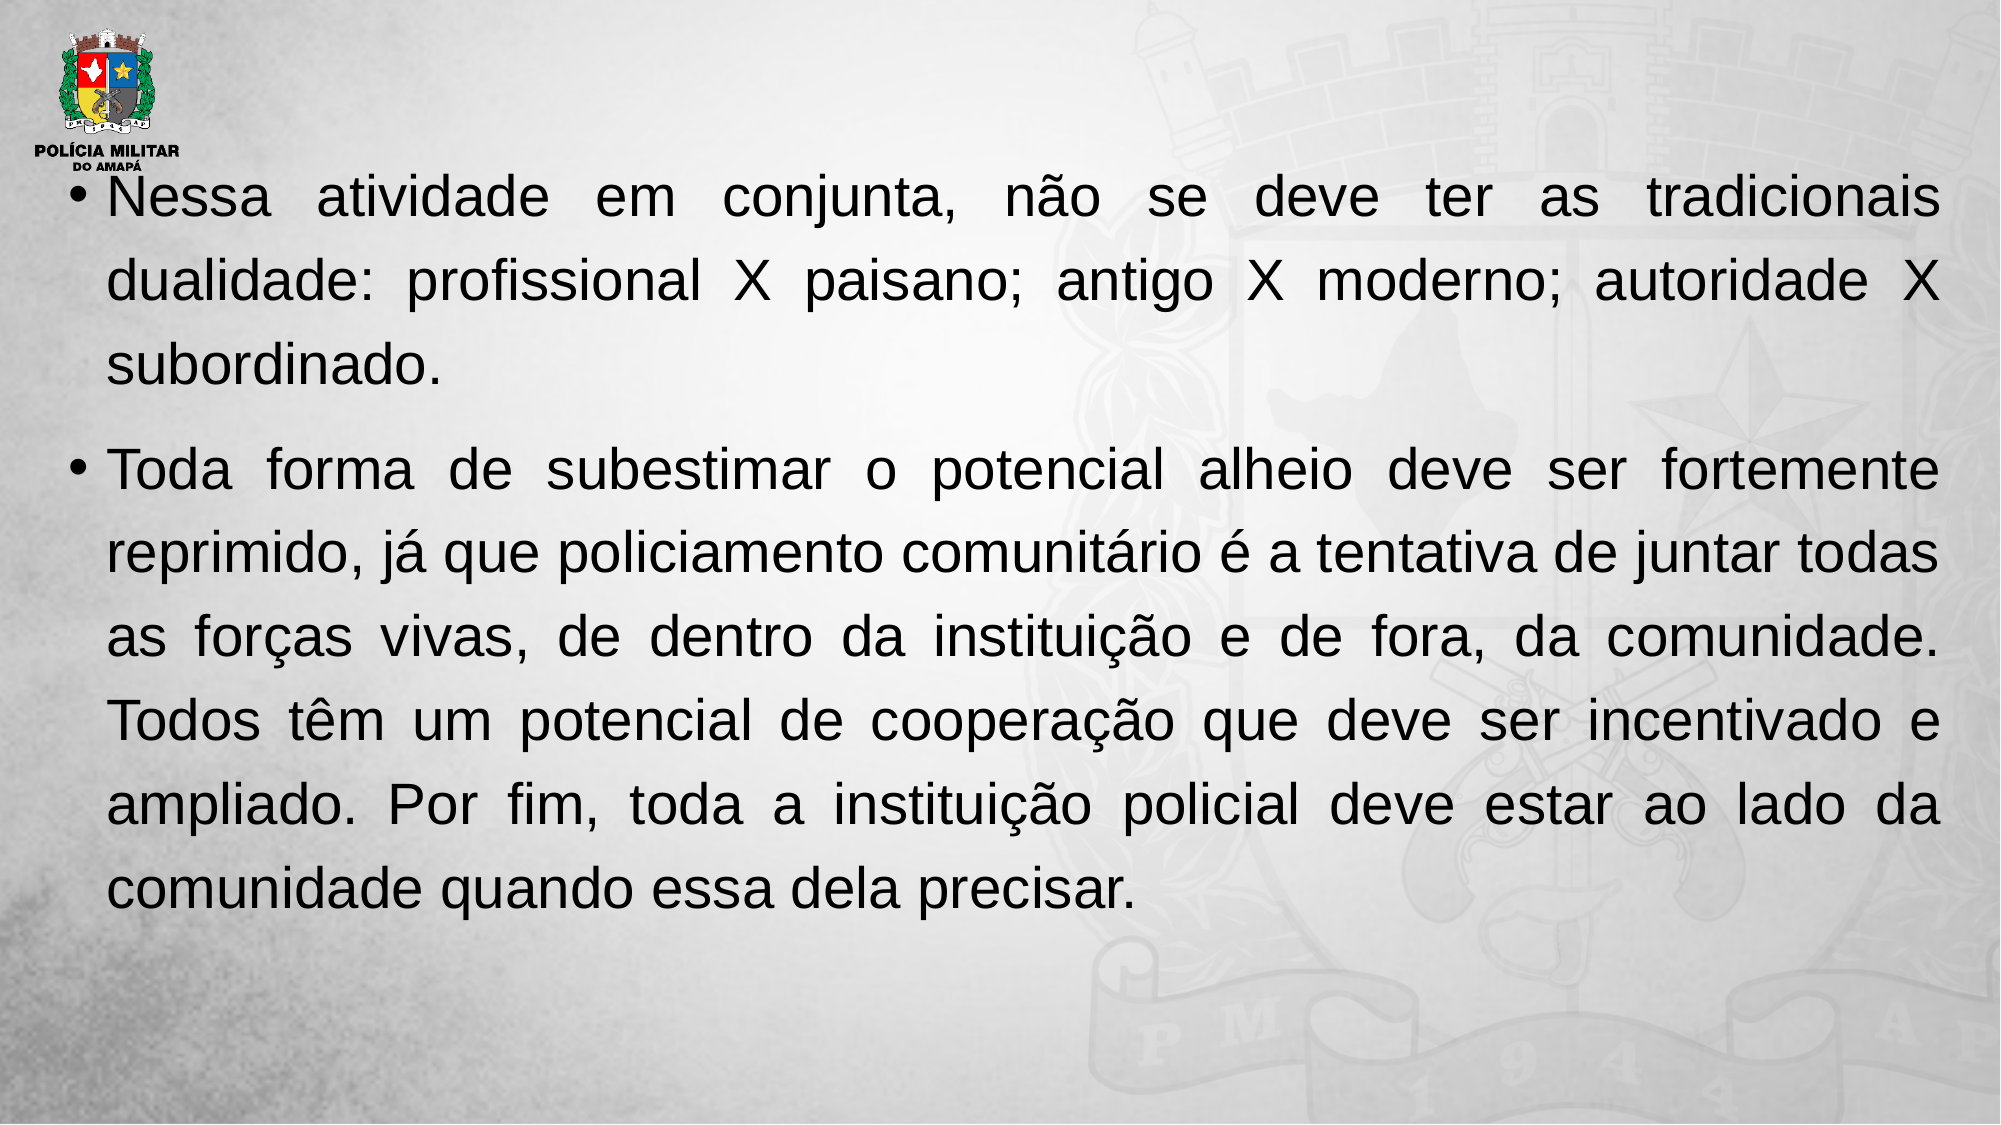

#
Nessa atividade em conjunta, não se deve ter as tradicionais dualidade: profissional X paisano; antigo X moderno; autoridade X subordinado.
Toda forma de subestimar o potencial alheio deve ser fortemente reprimido, já que policiamento comunitário é a tentativa de juntar todas as forças vivas, de dentro da instituição e de fora, da comunidade. Todos têm um potencial de cooperação que deve ser incentivado e ampliado. Por fim, toda a instituição policial deve estar ao lado da comunidade quando essa dela precisar.